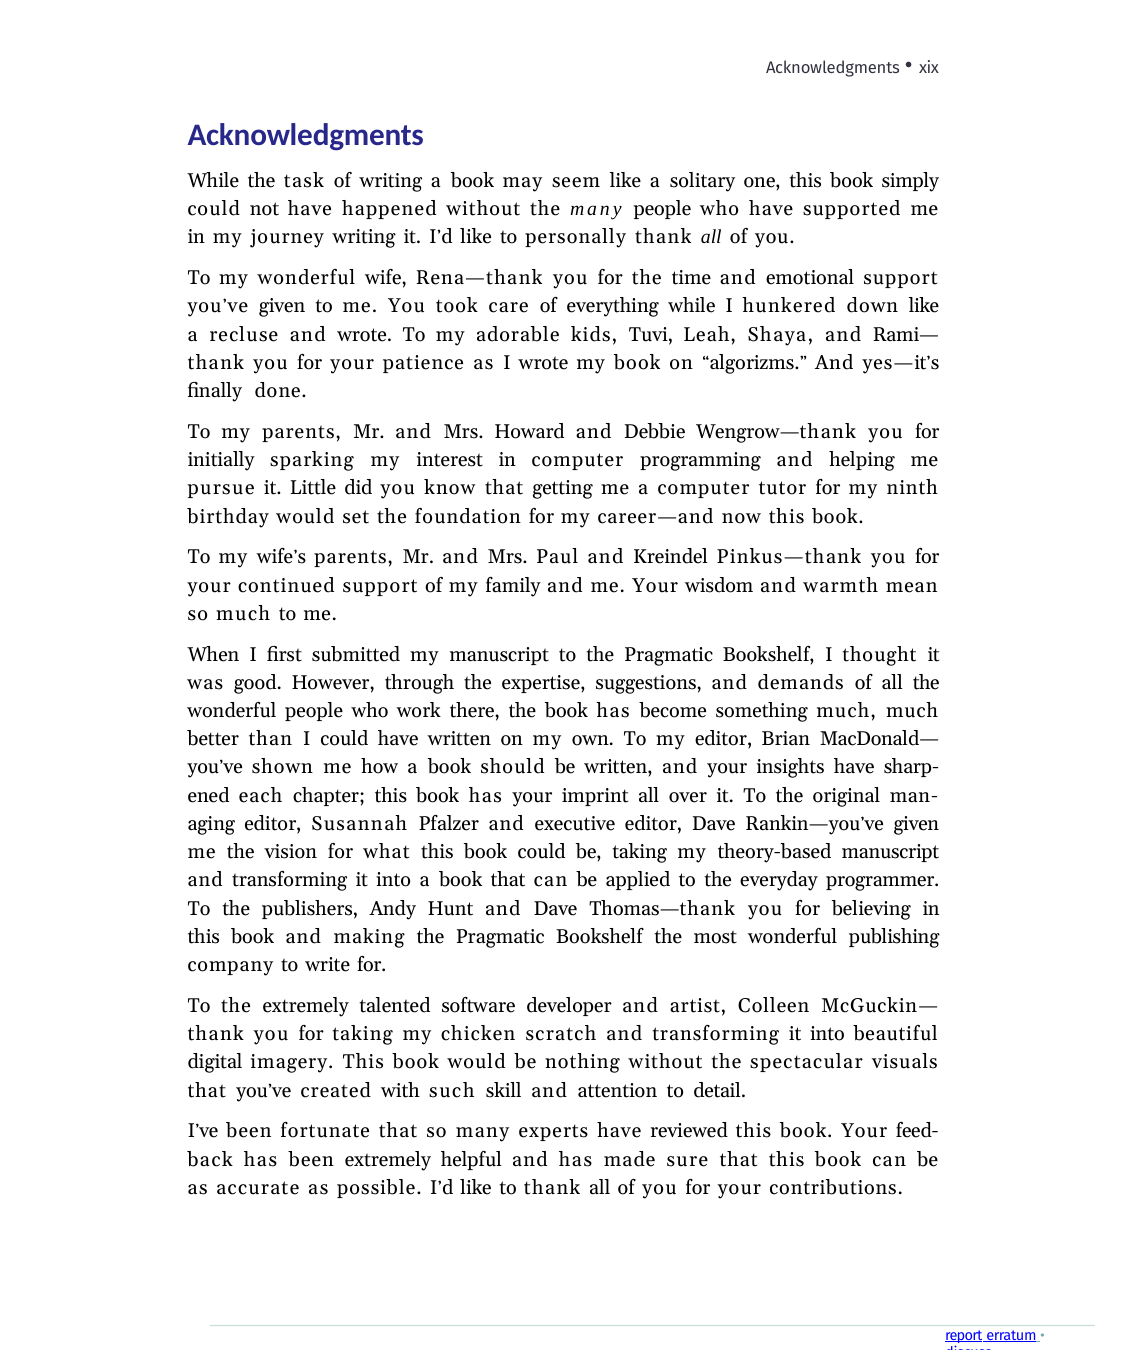

Acknowledgments • xix

Acknowledgments
While the task of writing a book may seem like a solitary one, this book simply could not have happened without the many people who have supported me in my journey writing it. I’d like to personally thank all of you.
To my wonderful wife, Rena—thank you for the time and emotional support you’ve given to me. You took care of everything while I hunkered down like a recluse and wrote. To my adorable kids, Tuvi, Leah, Shaya, and Rami— thank you for your patience as I wrote my book on “algorizms.” And yes—it’s finally done.
To my parents, Mr. and Mrs. Howard and Debbie Wengrow—thank you for initially sparking my interest in computer programming and helping me pursue it. Little did you know that getting me a computer tutor for my ninth birthday would set the foundation for my career—and now this book.
To my wife’s parents, Mr. and Mrs. Paul and Kreindel Pinkus—thank you for your continued support of my family and me. Your wisdom and warmth mean so much to me.
When I first submitted my manuscript to the Pragmatic Bookshelf, I thought it was good. However, through the expertise, suggestions, and demands of all the wonderful people who work there, the book has become something much, much better than I could have written on my own. To my editor, Brian MacDonald— you’ve shown me how a book should be written, and your insights have sharp- ened each chapter; this book has your imprint all over it. To the original man- aging editor, Susannah Pfalzer and executive editor, Dave Rankin—you’ve given me the vision for what this book could be, taking my theory-based manuscript and transforming it into a book that can be applied to the everyday programmer. To the publishers, Andy Hunt and Dave Thomas—thank you for believing in this book and making the Pragmatic Bookshelf the most wonderful publishing company to write for.
To the extremely talented software developer and artist, Colleen McGuckin— thank you for taking my chicken scratch and transforming it into beautiful digital imagery. This book would be nothing without the spectacular visuals that you’ve created with such skill and attention to detail.
I’ve been fortunate that so many experts have reviewed this book. Your feed- back has been extremely helpful and has made sure that this book can be as accurate as possible. I’d like to thank all of you for your contributions.
report erratum • discuss